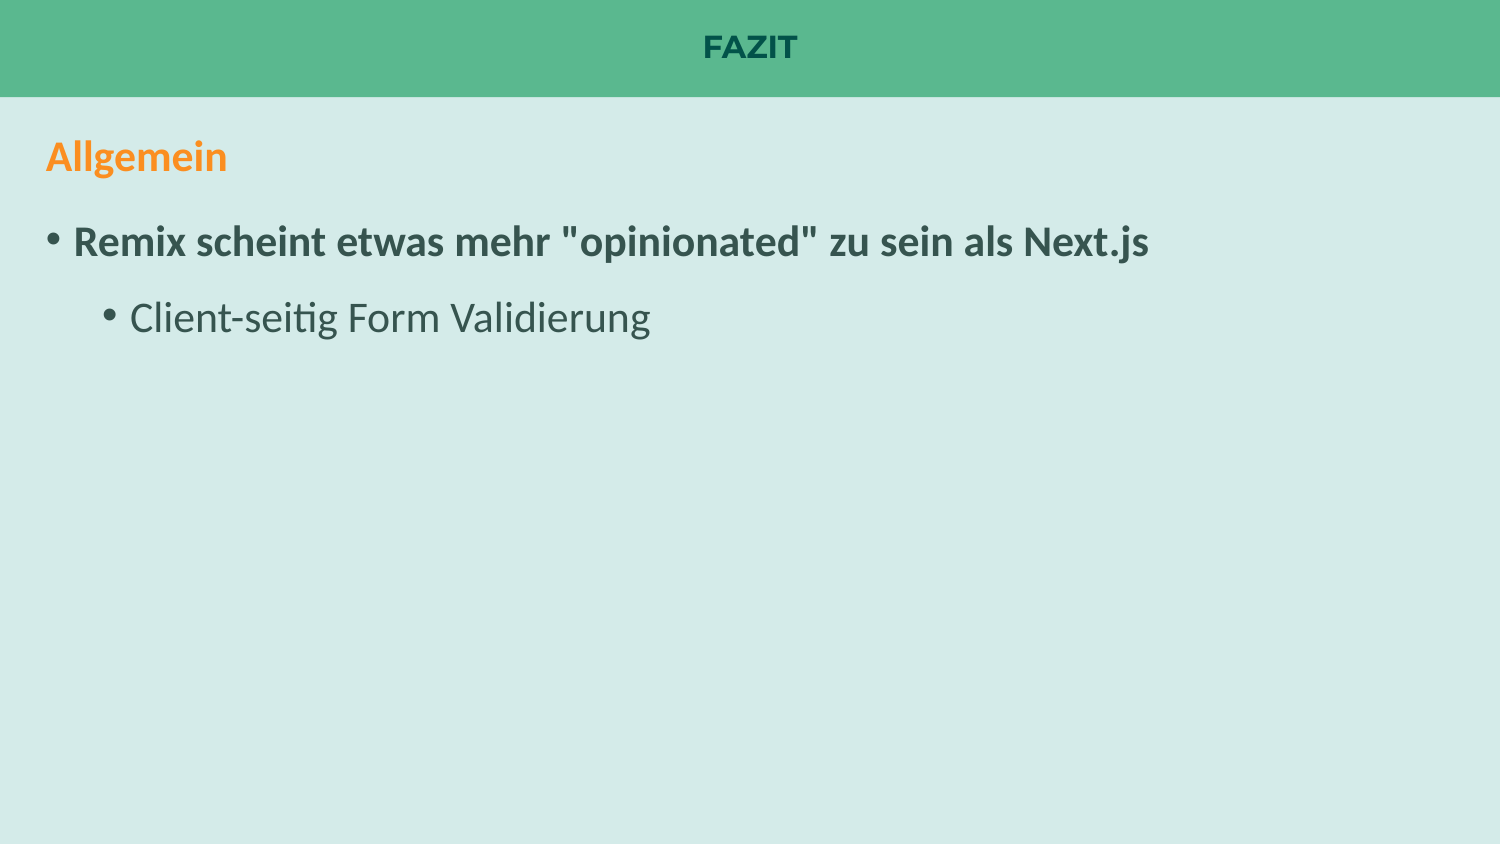

# Fazit
Allgemein
Remix scheint etwas mehr "opinionated" zu sein als Next.js
Client-seitig Form Validierung